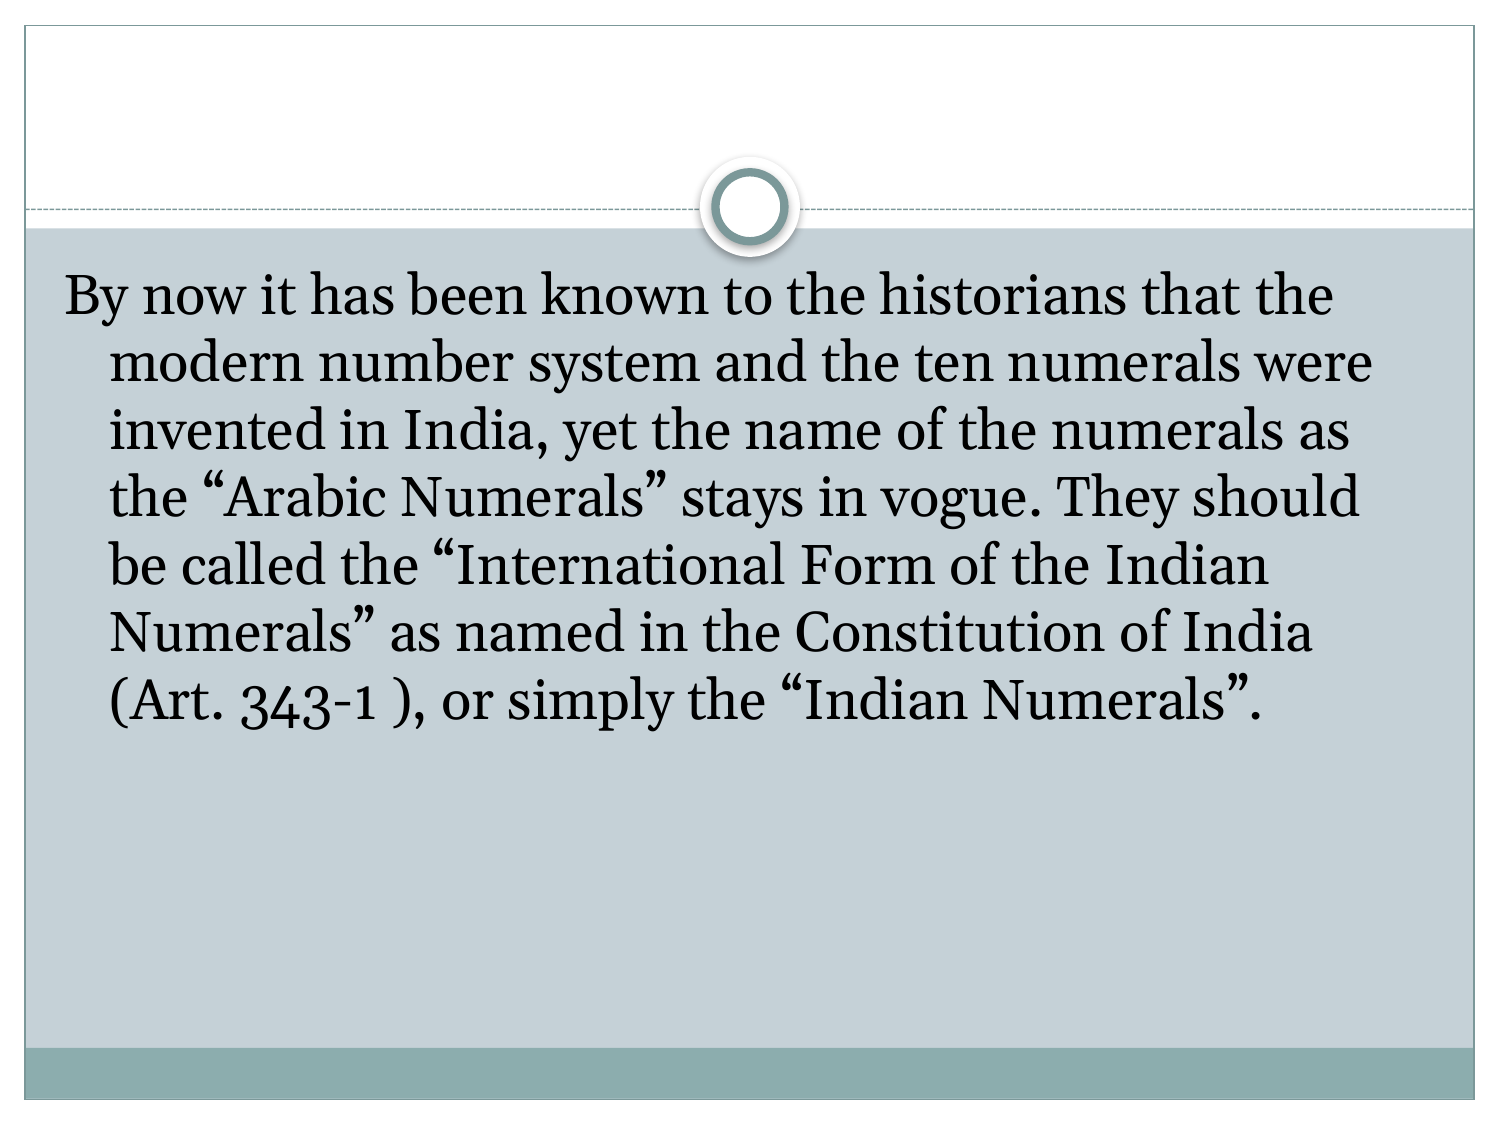

#
By now it has been known to the historians that the modern number system and the ten numerals were invented in India, yet the name of the numerals as the “Arabic Numerals” stays in vogue. They should be called the “International Form of the Indian Numerals” as named in the Constitution of India (Art. 343-1 ), or simply the “Indian Numerals”.